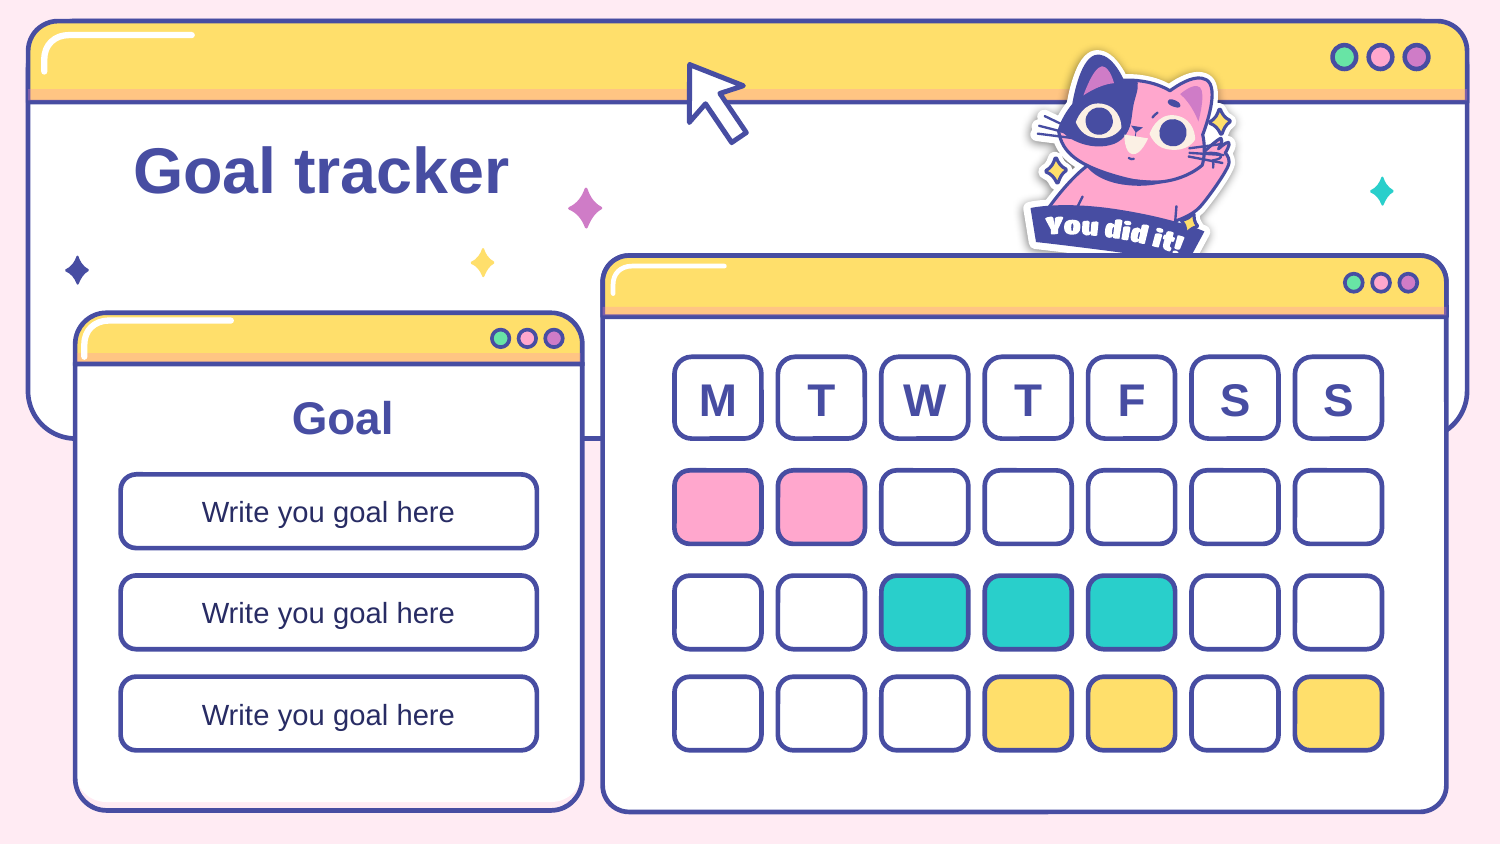

# Goal tracker

M
T
W
T
F
S
S
Goal

Write you goal here
Write you goal here

Write you goal here